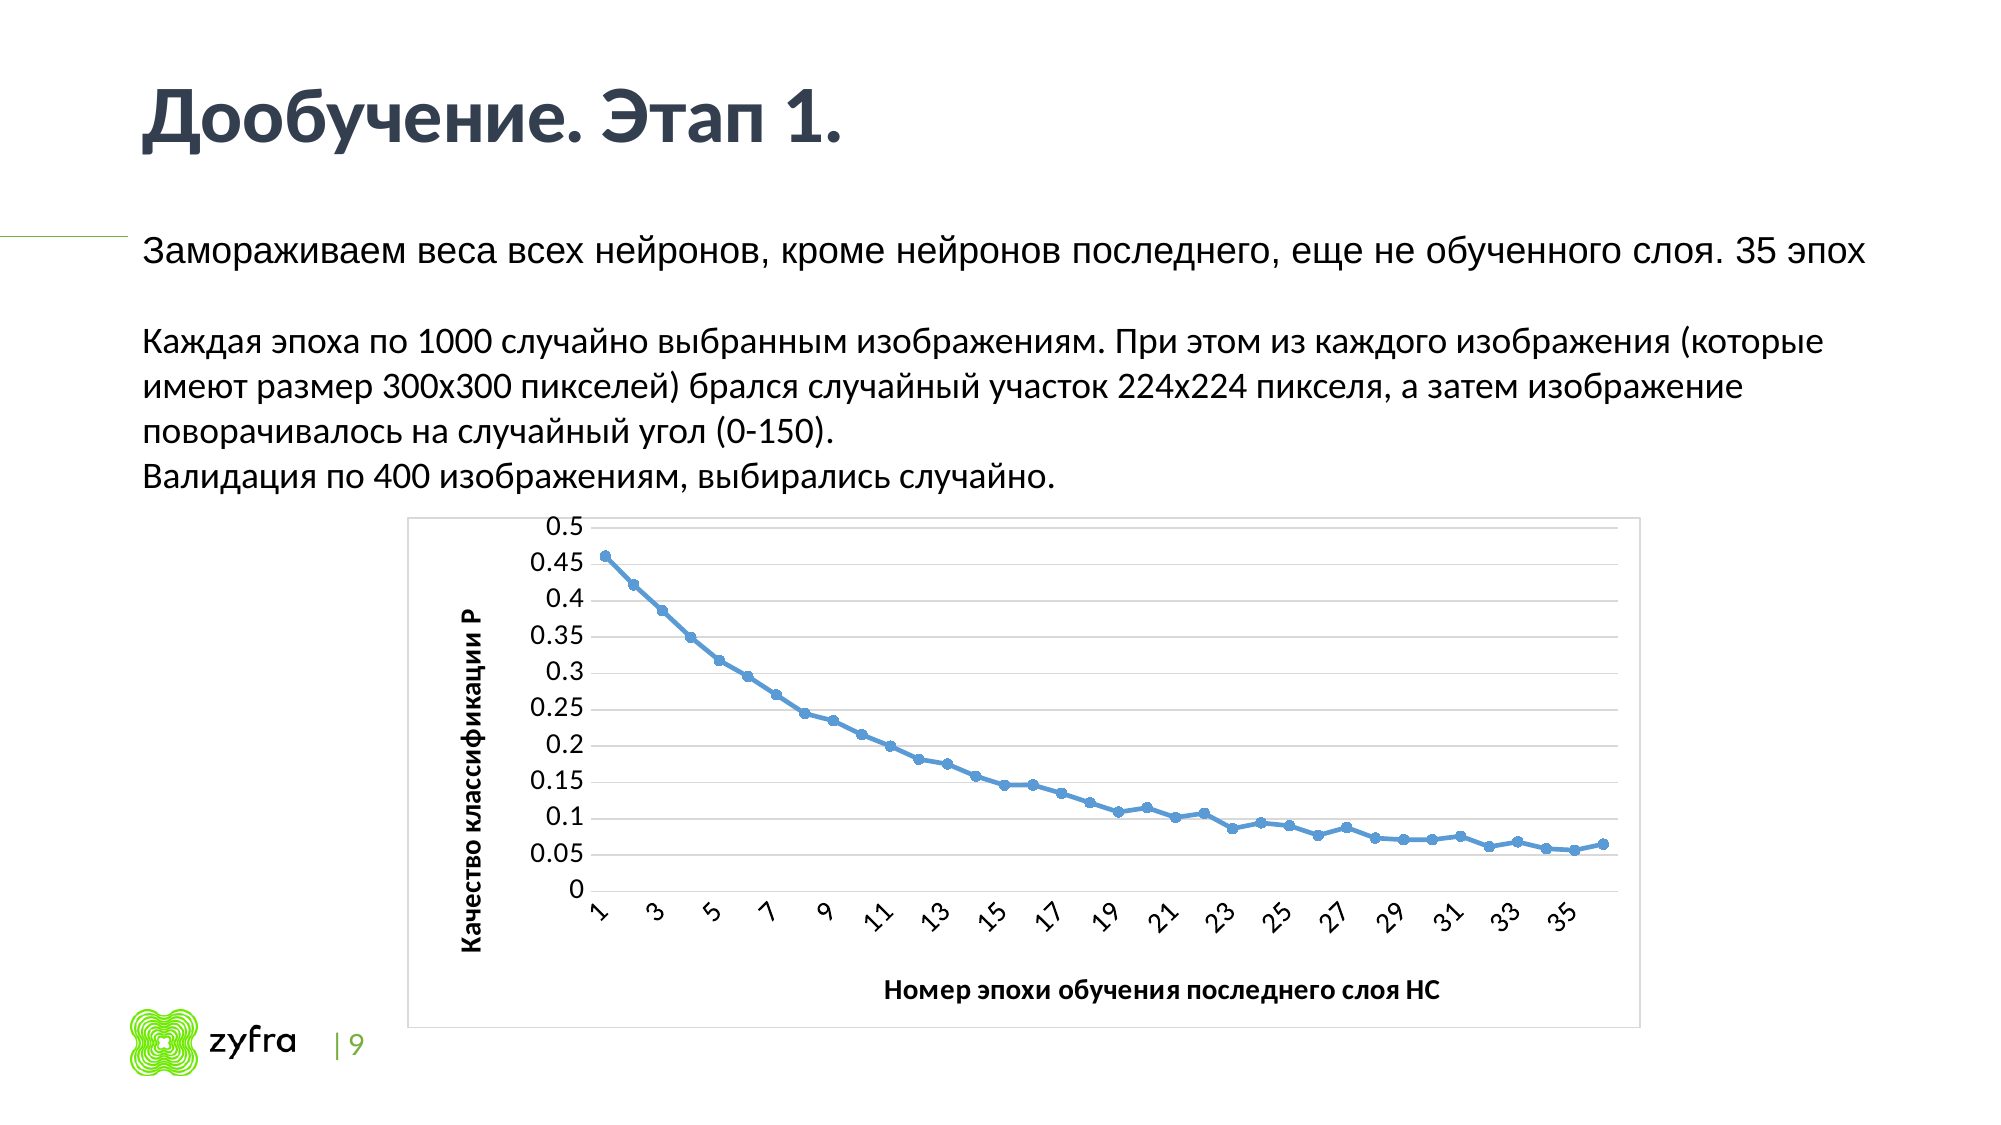

# Дообучение. Этап 1.
Замораживаем веса всех нейронов, кроме нейронов последнего, еще не обученного слоя. 35 эпох

Каждая эпоха по 1000 случайно выбранным изображениям. При этом из каждого изображения (которые имеют размер 300х300 пикселей) брался случайный участок 224х224 пикселя, а затем изображение поворачивалось на случайный угол (0-150).
Валидация по 400 изображениям, выбирались случайно.

### Chart

| Category |  |
|---|---|